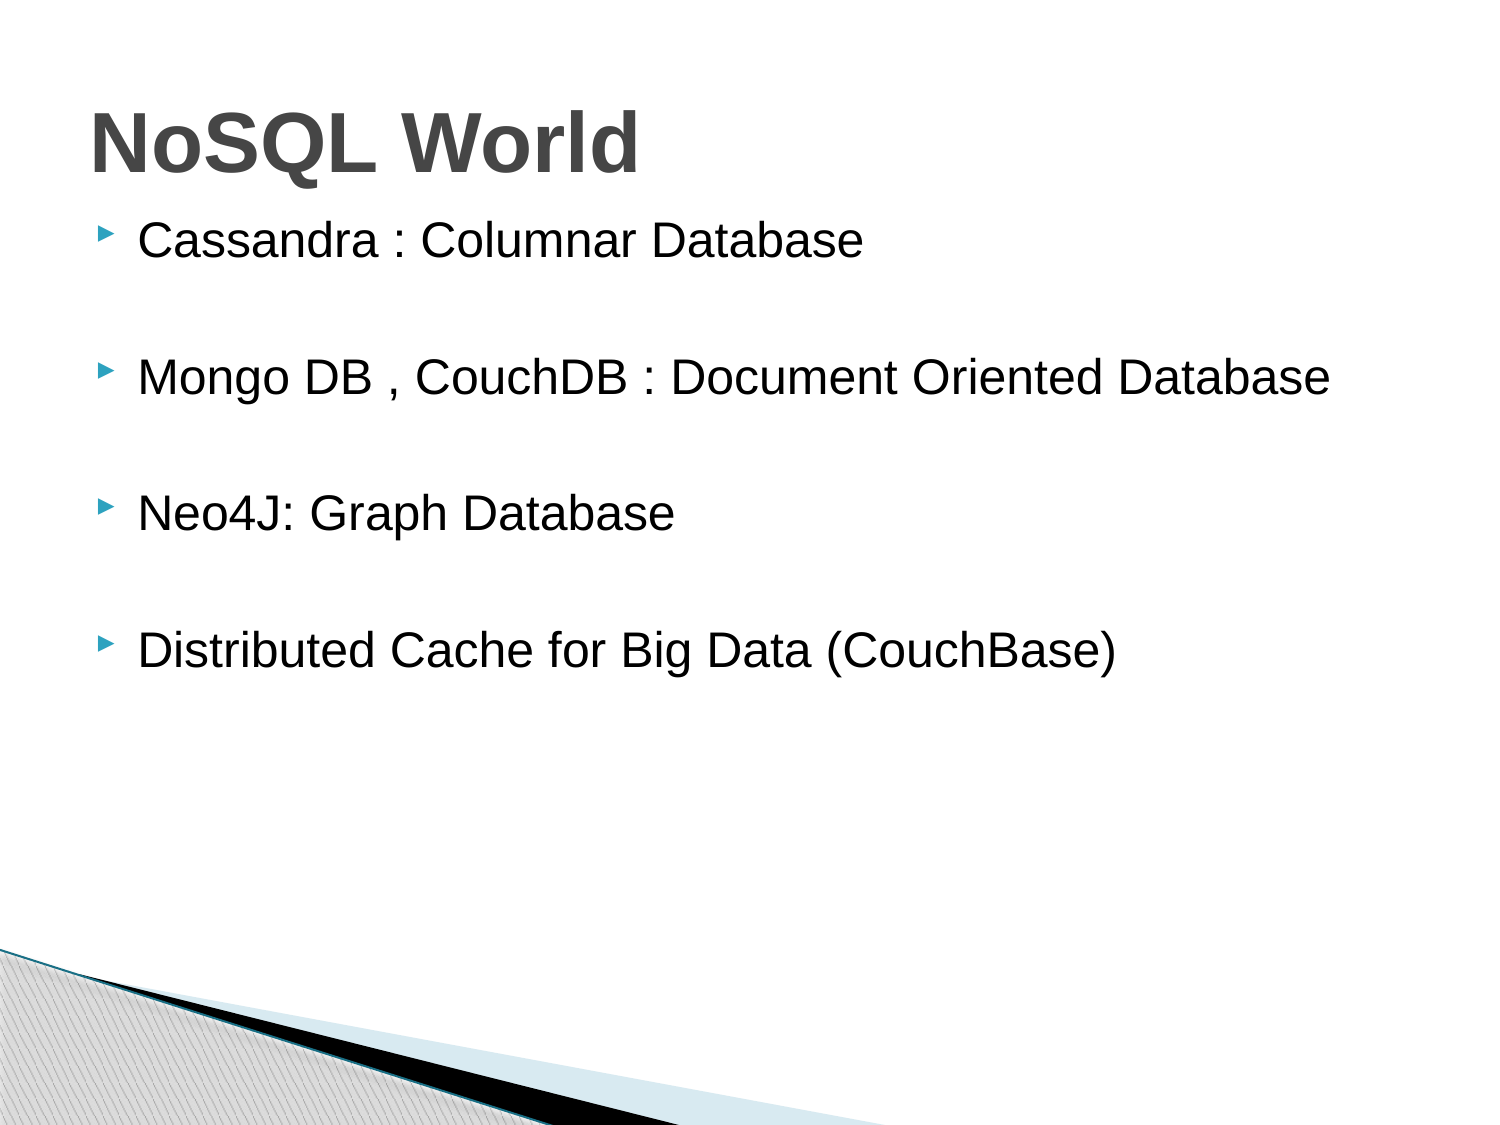

# NoSQL World
Cassandra : Columnar Database

Mongo DB , CouchDB : Document Oriented Database

Neo4J: Graph Database

Distributed Cache for Big Data (CouchBase)